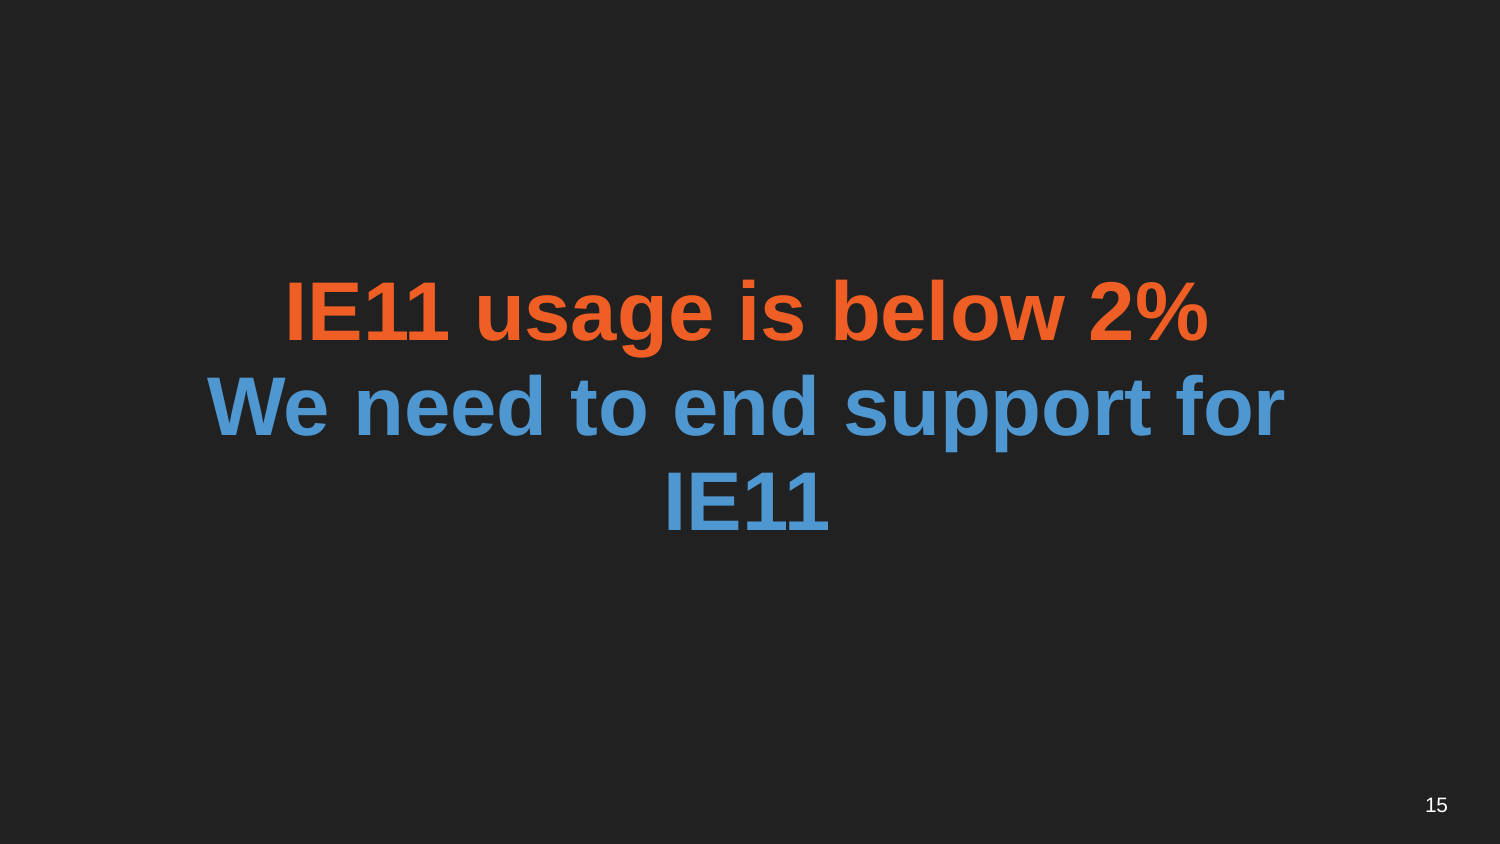

# IE11 usage is below 2% We need to end support for IE11
15